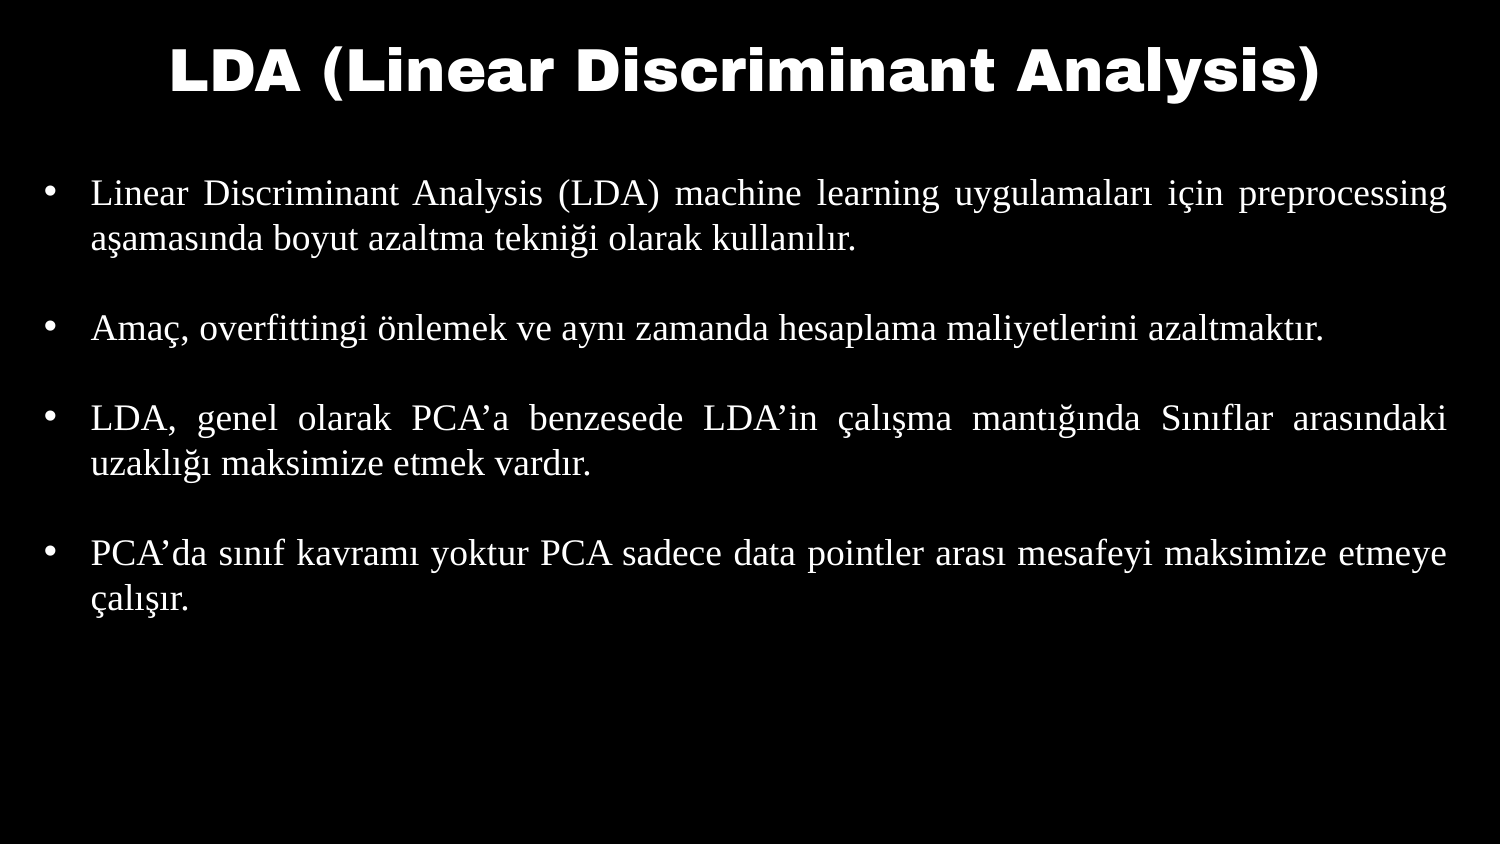

# LDA (Linear Discriminant Analysis)

Linear Discriminant Analysis (LDA) machine learning uygulamaları için preprocessing aşamasında boyut azaltma tekniği olarak kullanılır.

Amaç, overfittingi önlemek ve aynı zamanda hesaplama maliyetlerini azaltmaktır.

LDA, genel olarak PCA’a benzesede LDA’in çalışma mantığında Sınıflar arasındaki uzaklığı maksimize etmek vardır.

PCA’da sınıf kavramı yoktur PCA sadece data pointler arası mesafeyi maksimize etmeye çalışır.